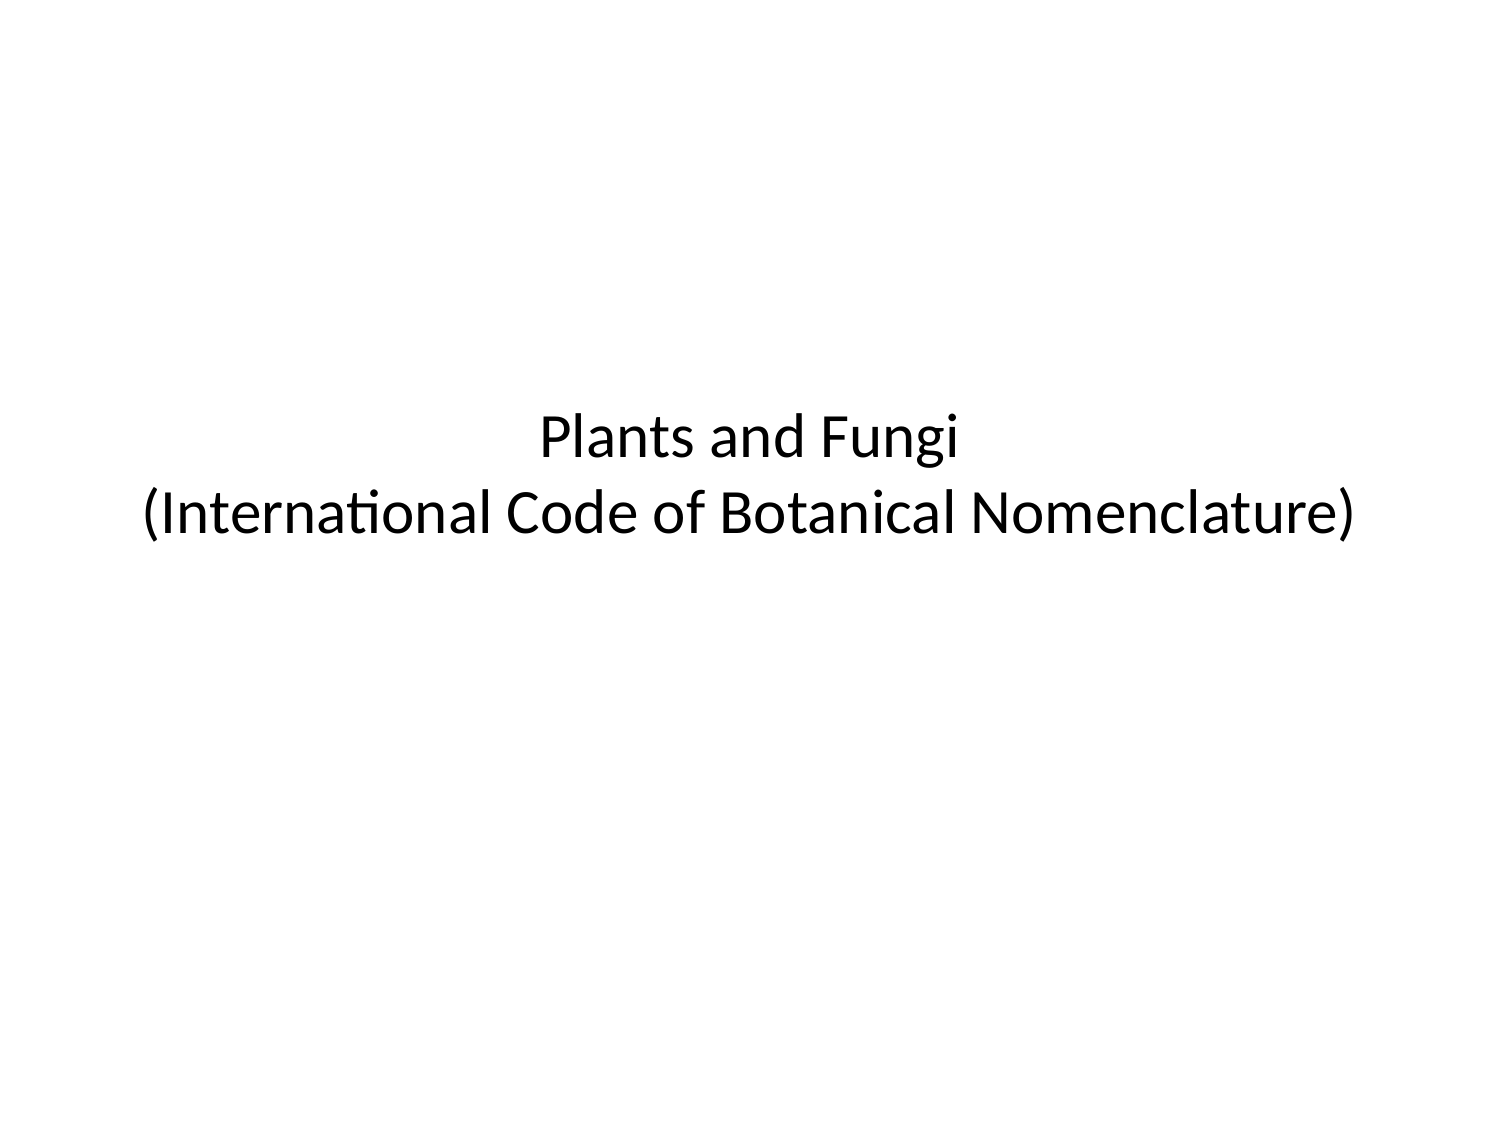

# Plants and Fungi (International Code of Botanical Nomenclature)